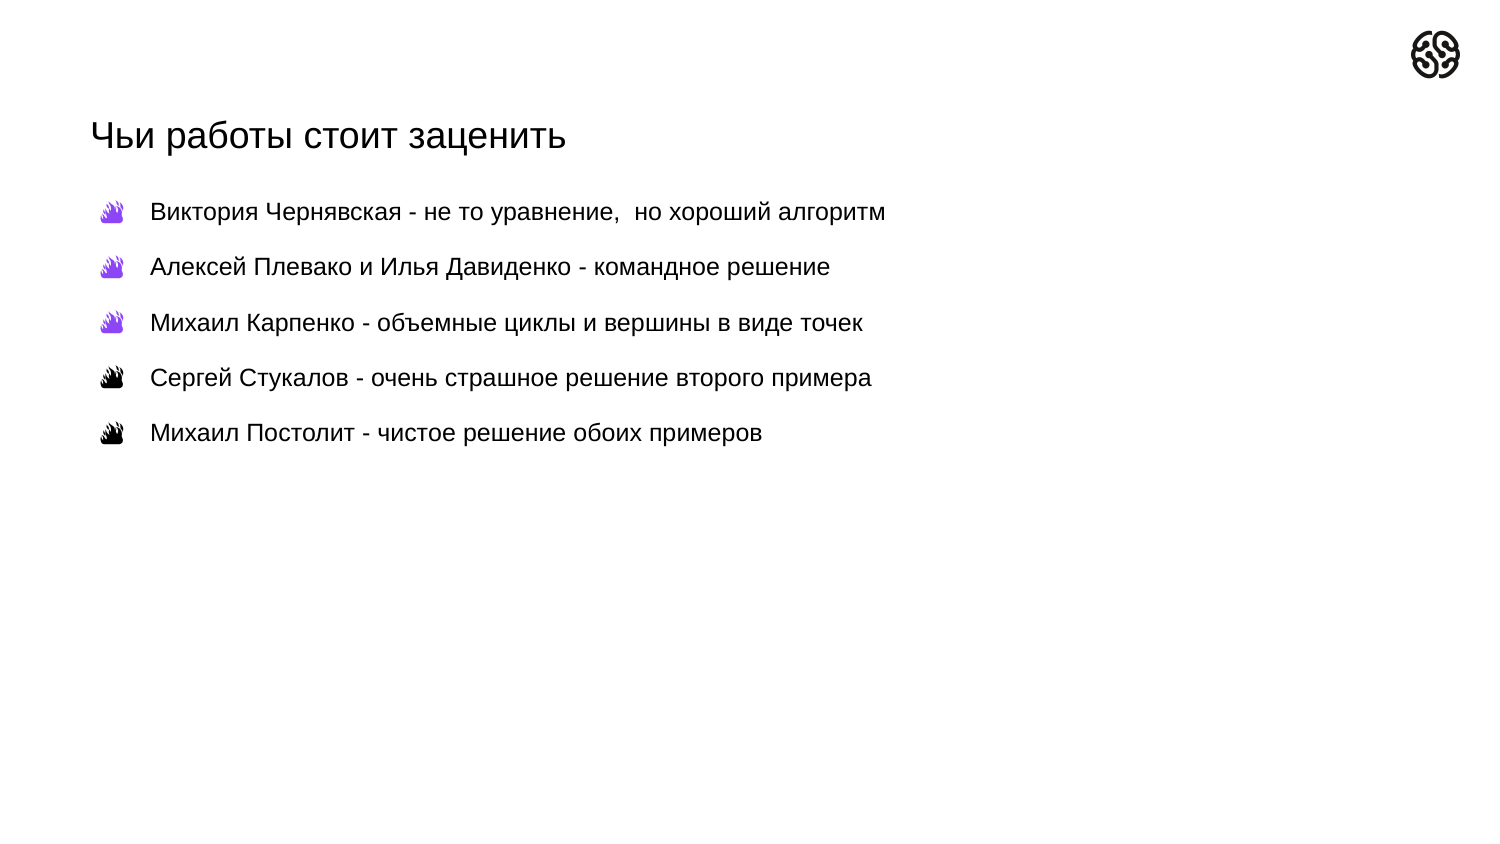

# Чьи работы стоит заценить
Виктория Чернявская - не то уравнение,  но хороший алгоритм
Алексей Плевако и Илья Давиденко - командное решение
Михаил Карпенко - объемные циклы и вершины в виде точек
Сергей Стукалов - очень страшное решение второго примера
Михаил Постолит - чистое решение обоих примеров